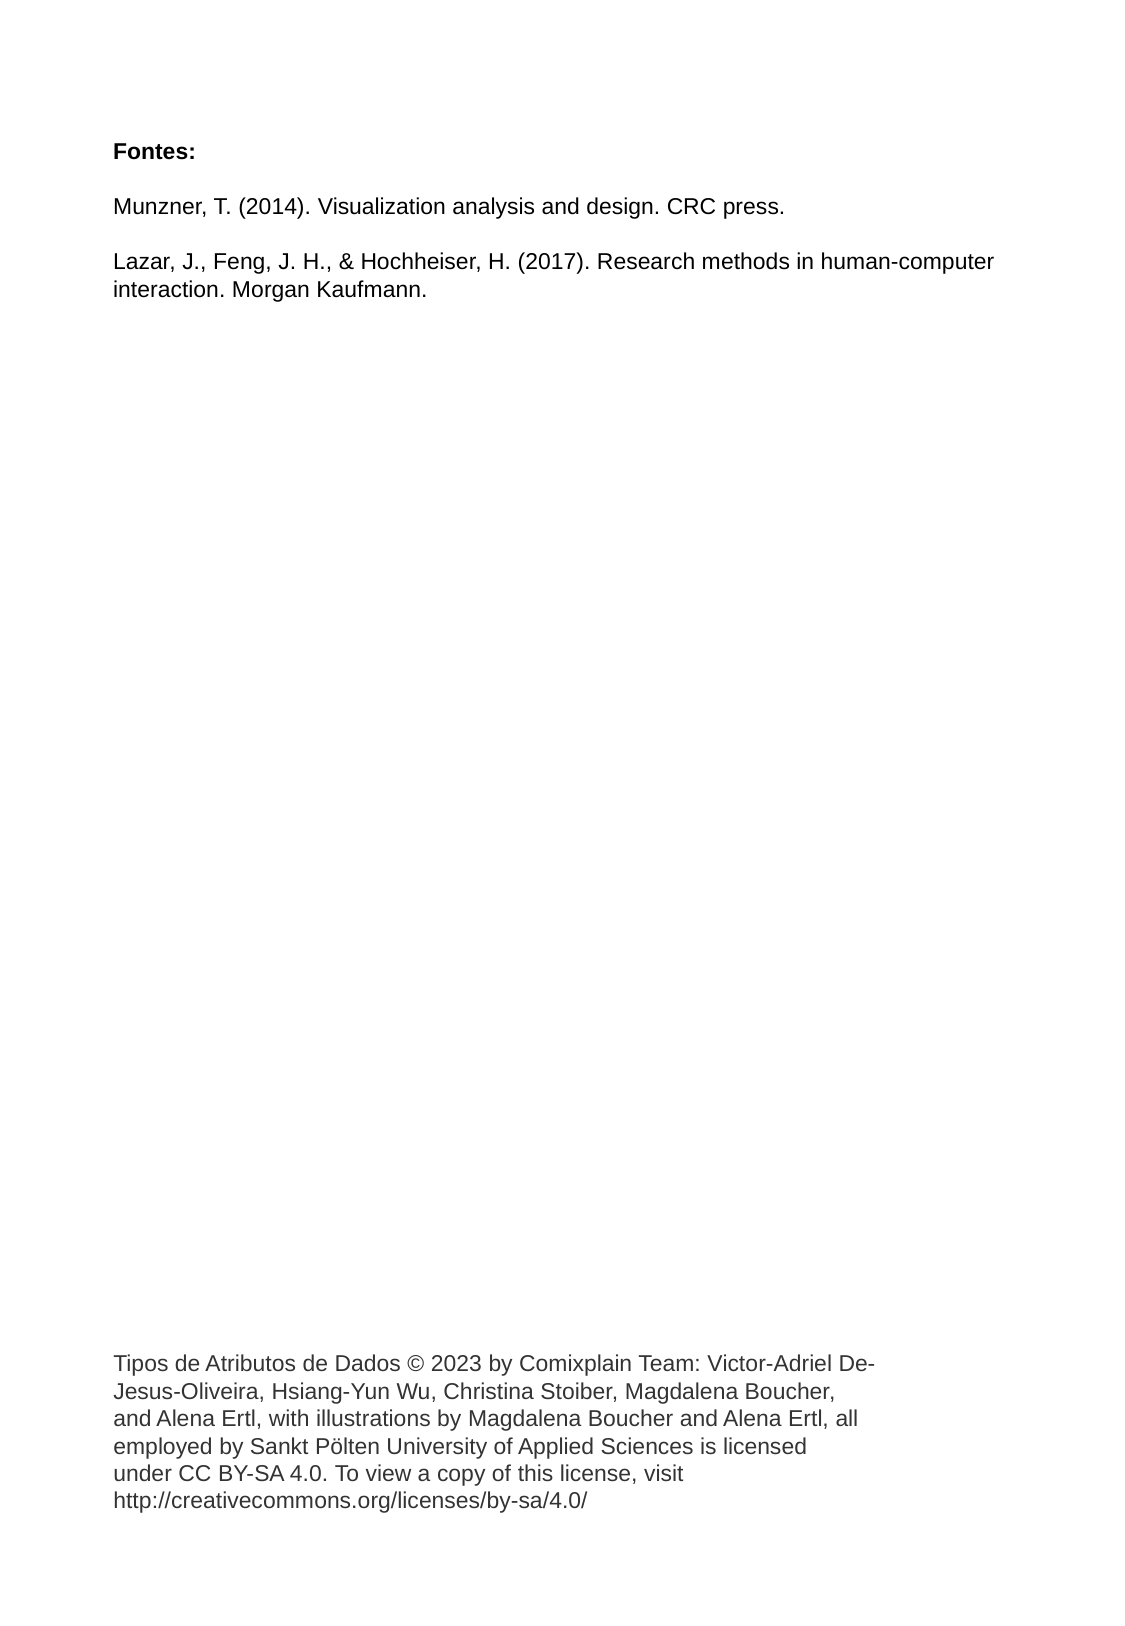

Fontes:

Munzner, T. (2014). Visualization analysis and design. CRC press.

Lazar, J., Feng, J. H., & Hochheiser, H. (2017). Research methods in human-computer interaction. Morgan Kaufmann.
Tipos de Atributos de Dados © 2023 by Comixplain Team: Victor-Adriel De-Jesus-Oliveira, Hsiang-Yun Wu, Christina Stoiber, Magdalena Boucher, and Alena Ertl, with illustrations by Magdalena Boucher and Alena Ertl, all employed by Sankt Pölten University of Applied Sciences is licensed under CC BY-SA 4.0. To view a copy of this license, visit http://creativecommons.org/licenses/by-sa/4.0/